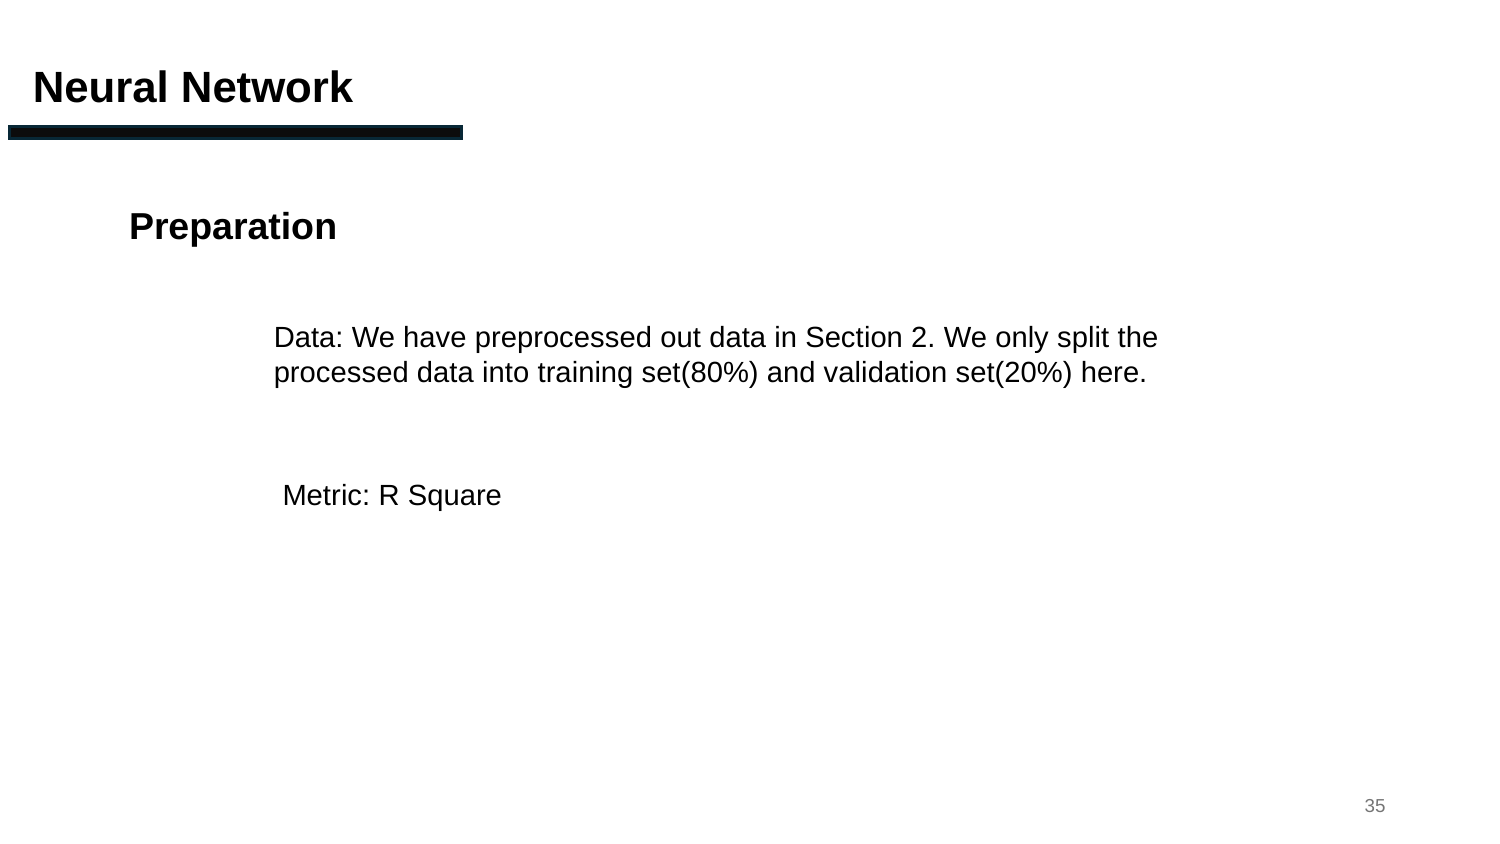

Neural Network

Preparation
Data: We have preprocessed out data in Section 2. We only split the processed data into training set(80%) and validation set(20%) here.
Metric: R Square
35